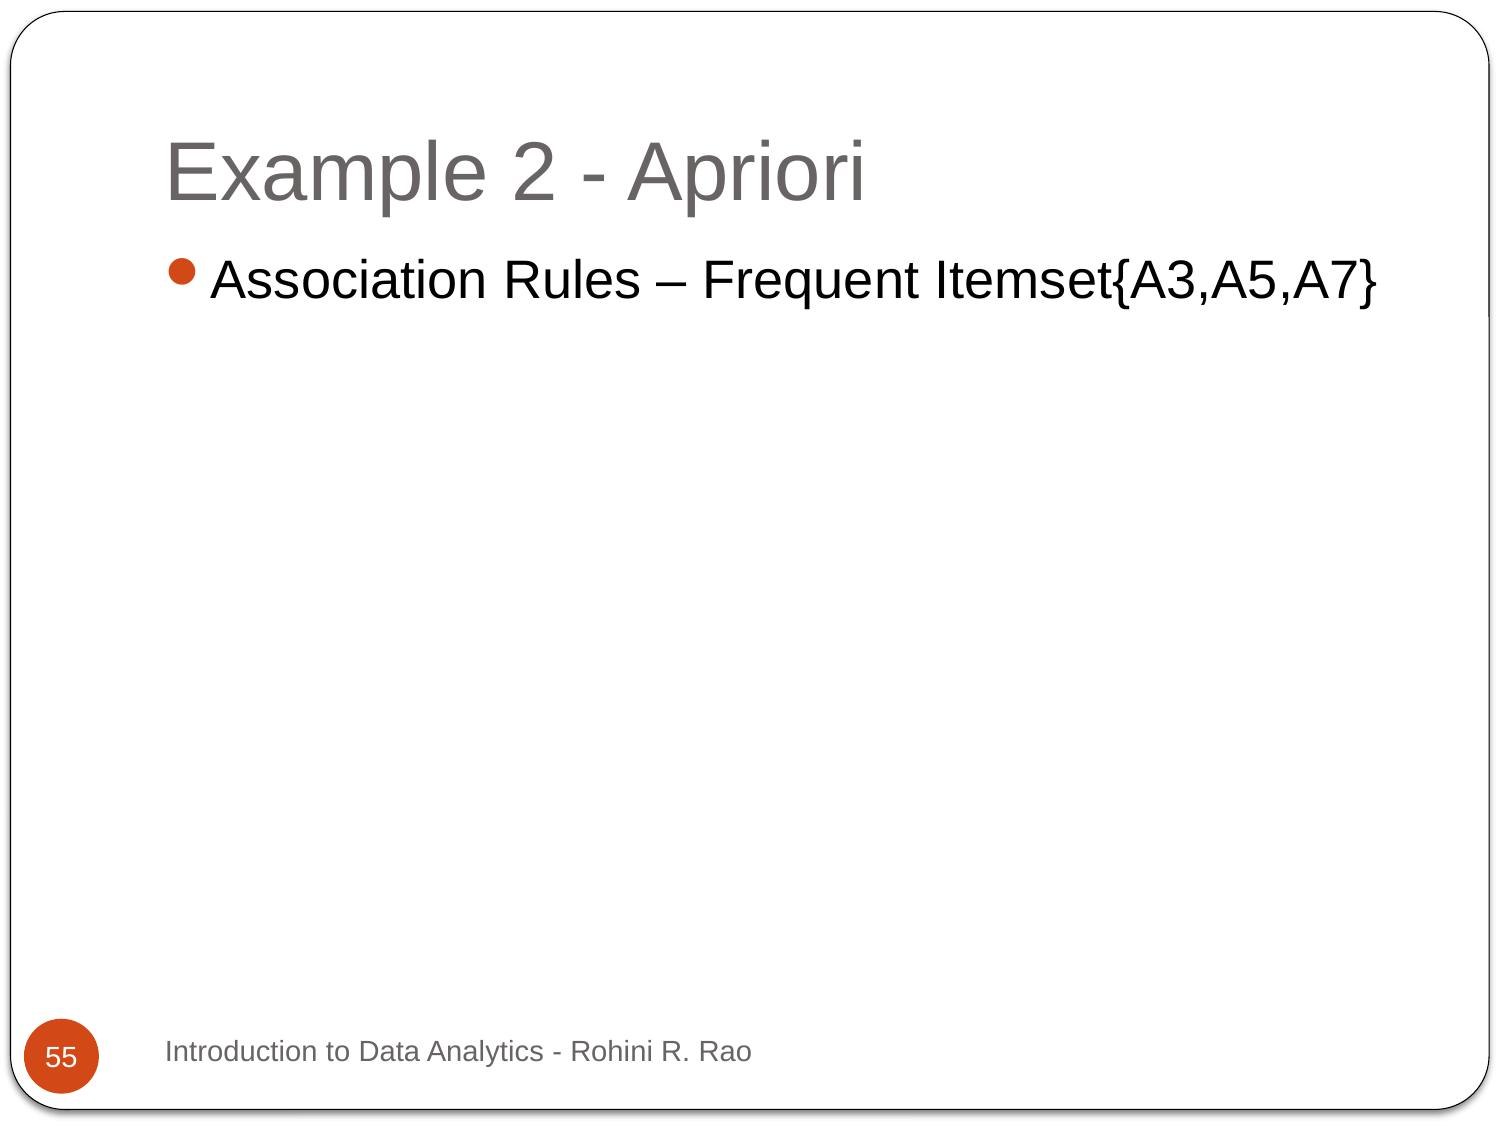

# Example 2 - Apriori
Association Rules – Frequent Itemset{A3,A5,A7}

Introduction to Data Analytics - Rohini R. Rao
55